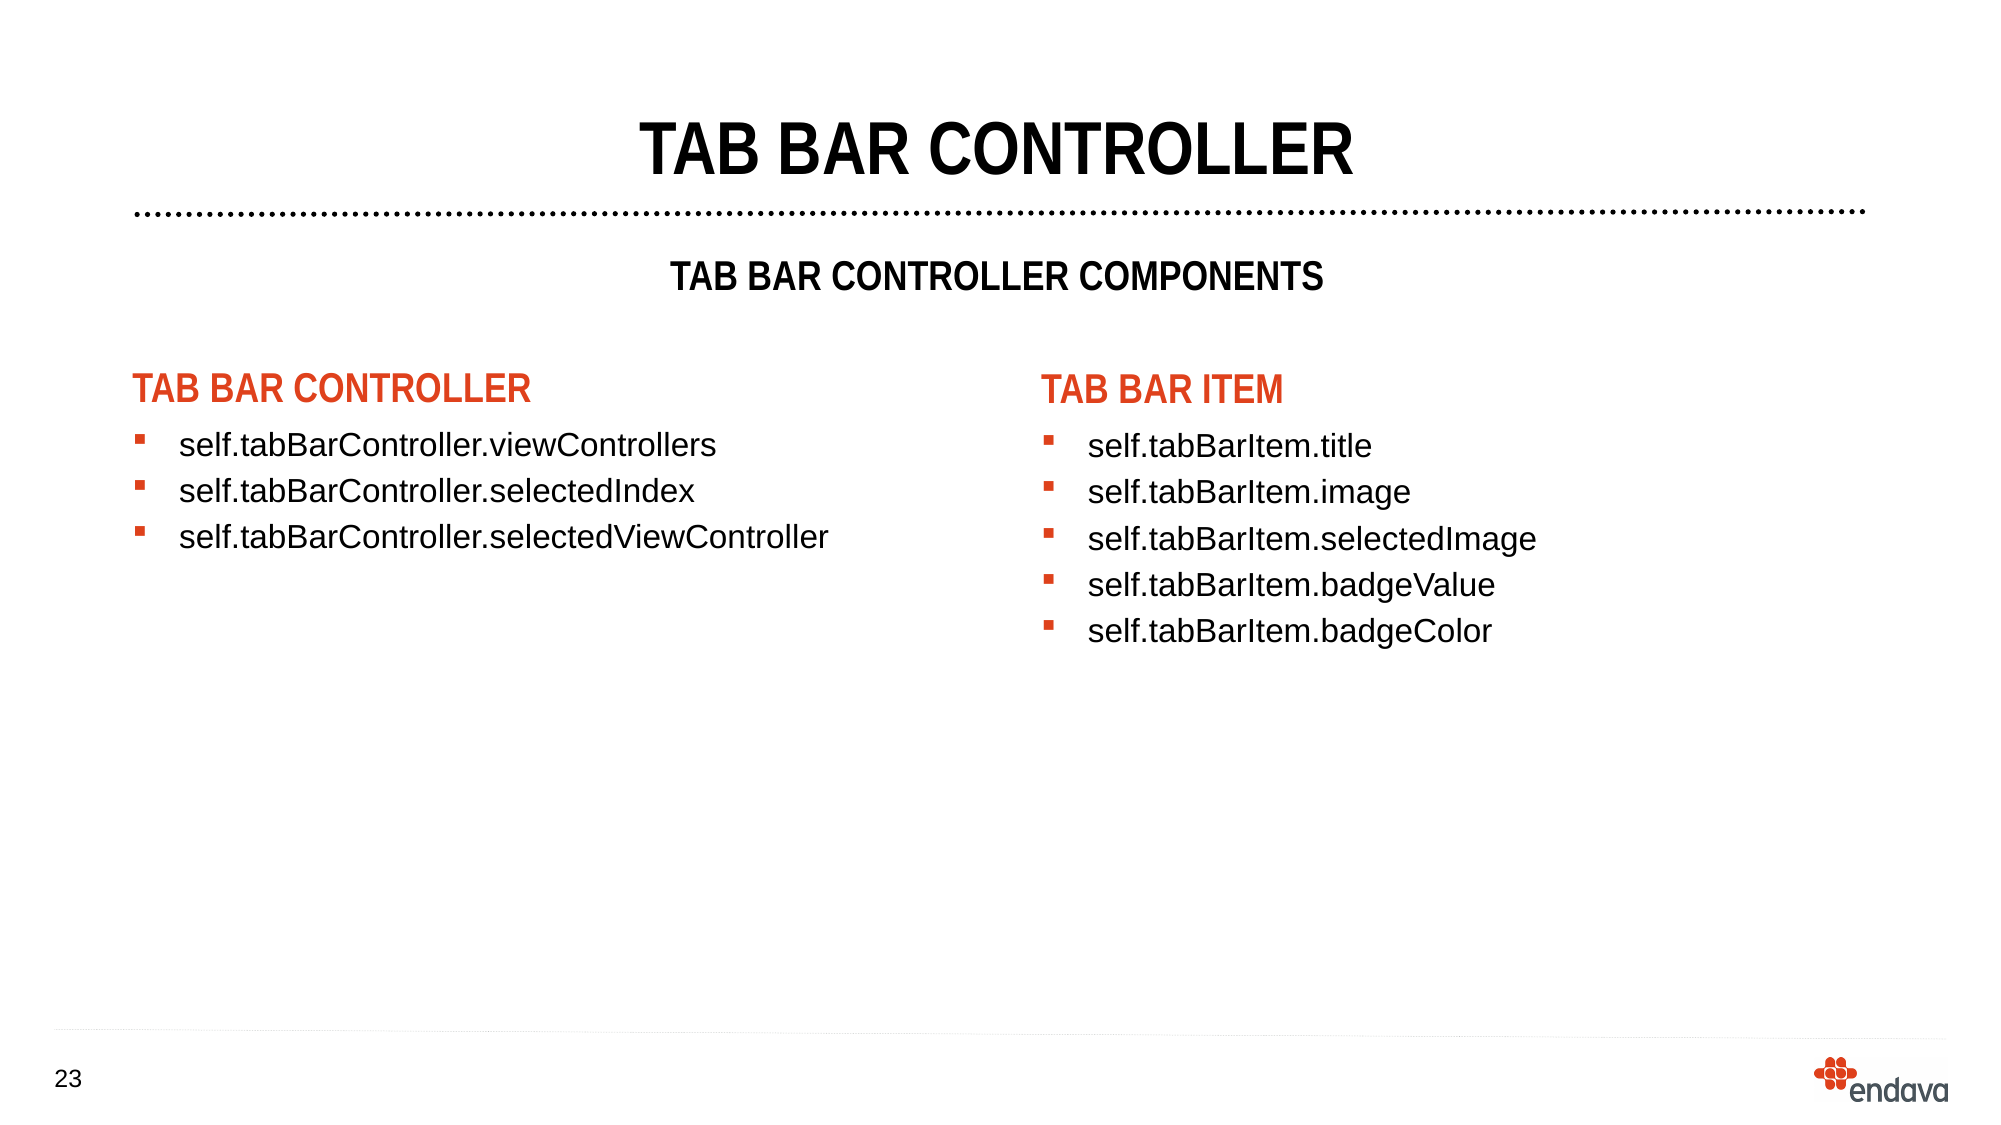

# TAB BAR cONTROLLER
TAB BAR CONTROLLER components
Tab bar controller
Tab bar item
self.tabBarController.viewControllers
self.tabBarController.selectedIndex
self.tabBarController.selectedViewController

self.tabBarItem.title
self.tabBarItem.image
self.tabBarItem.selectedImage
self.tabBarItem.badgeValue
self.tabBarItem.badgeColor

TXT